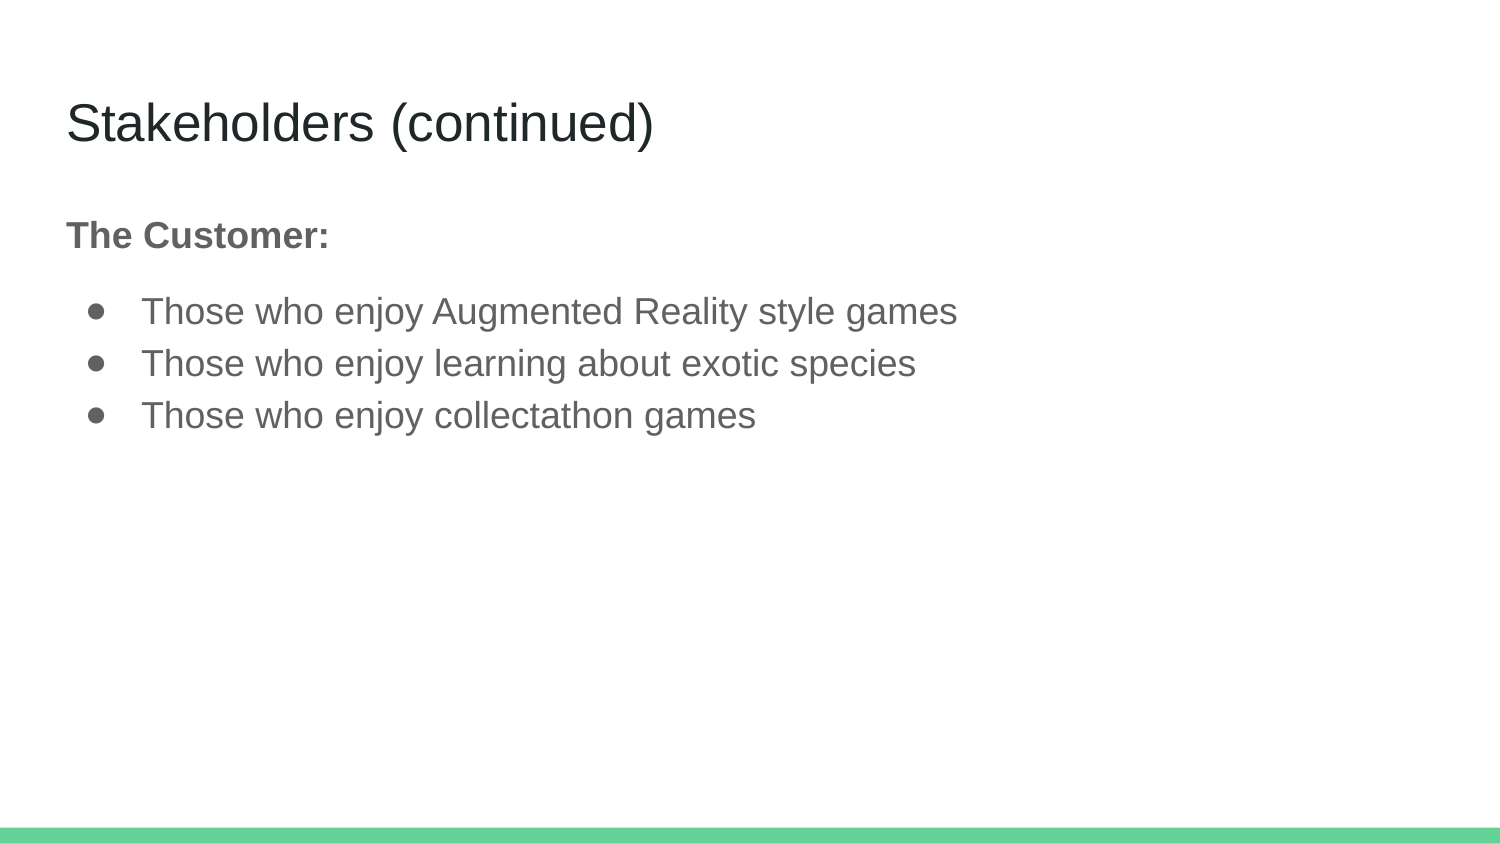

# Stakeholders (continued)
The Customer:
Those who enjoy Augmented Reality style games
Those who enjoy learning about exotic species
Those who enjoy collectathon games